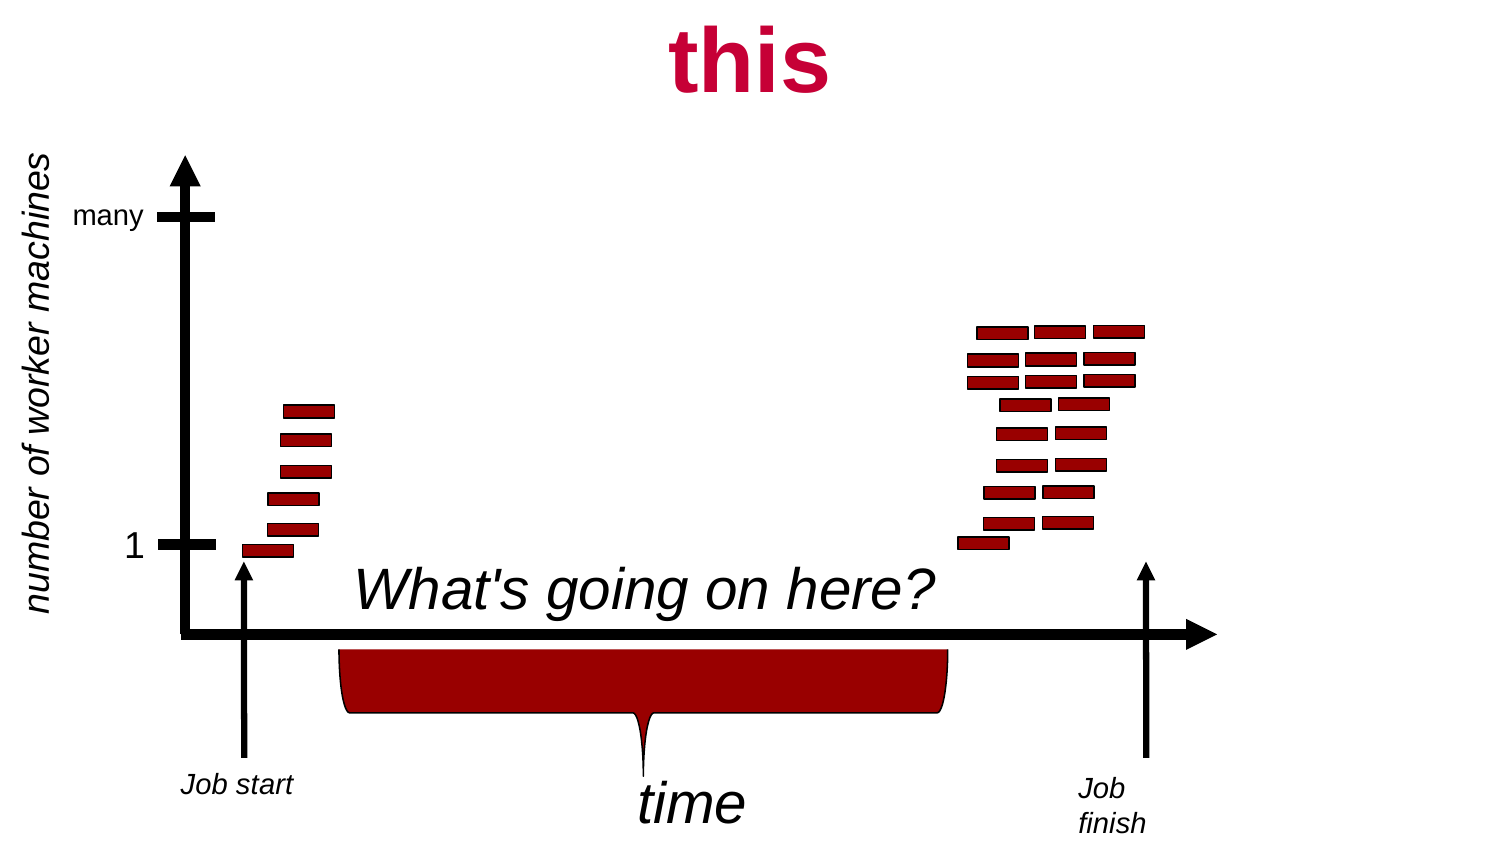

# this
many

number of worker machines

1

What's going on here?

Job start
time
Job finish